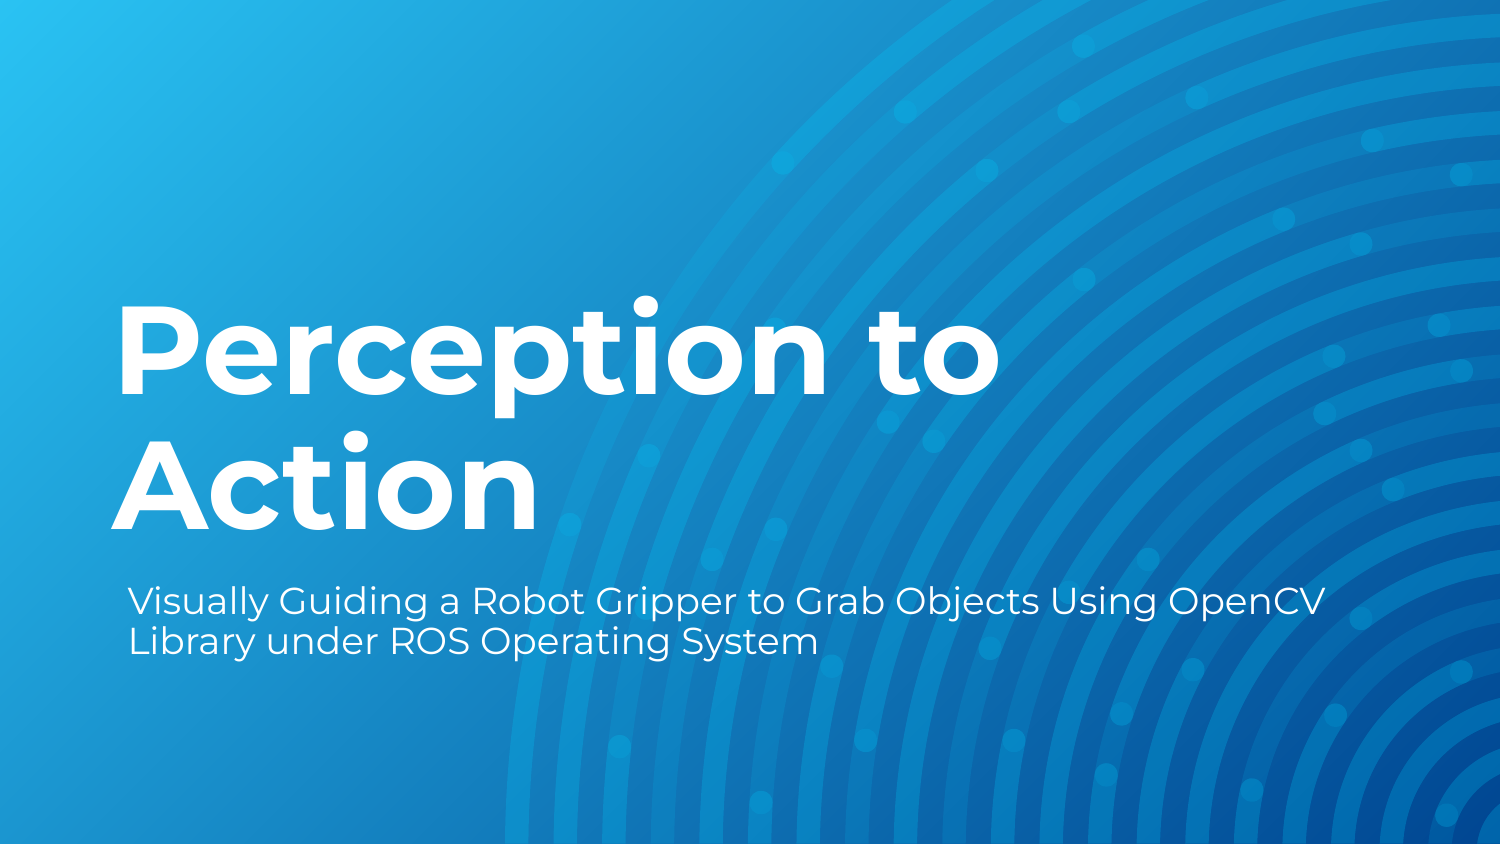

# Perception to Action
Visually Guiding a Robot Gripper to Grab Objects Using OpenCV Library under ROS Operating System